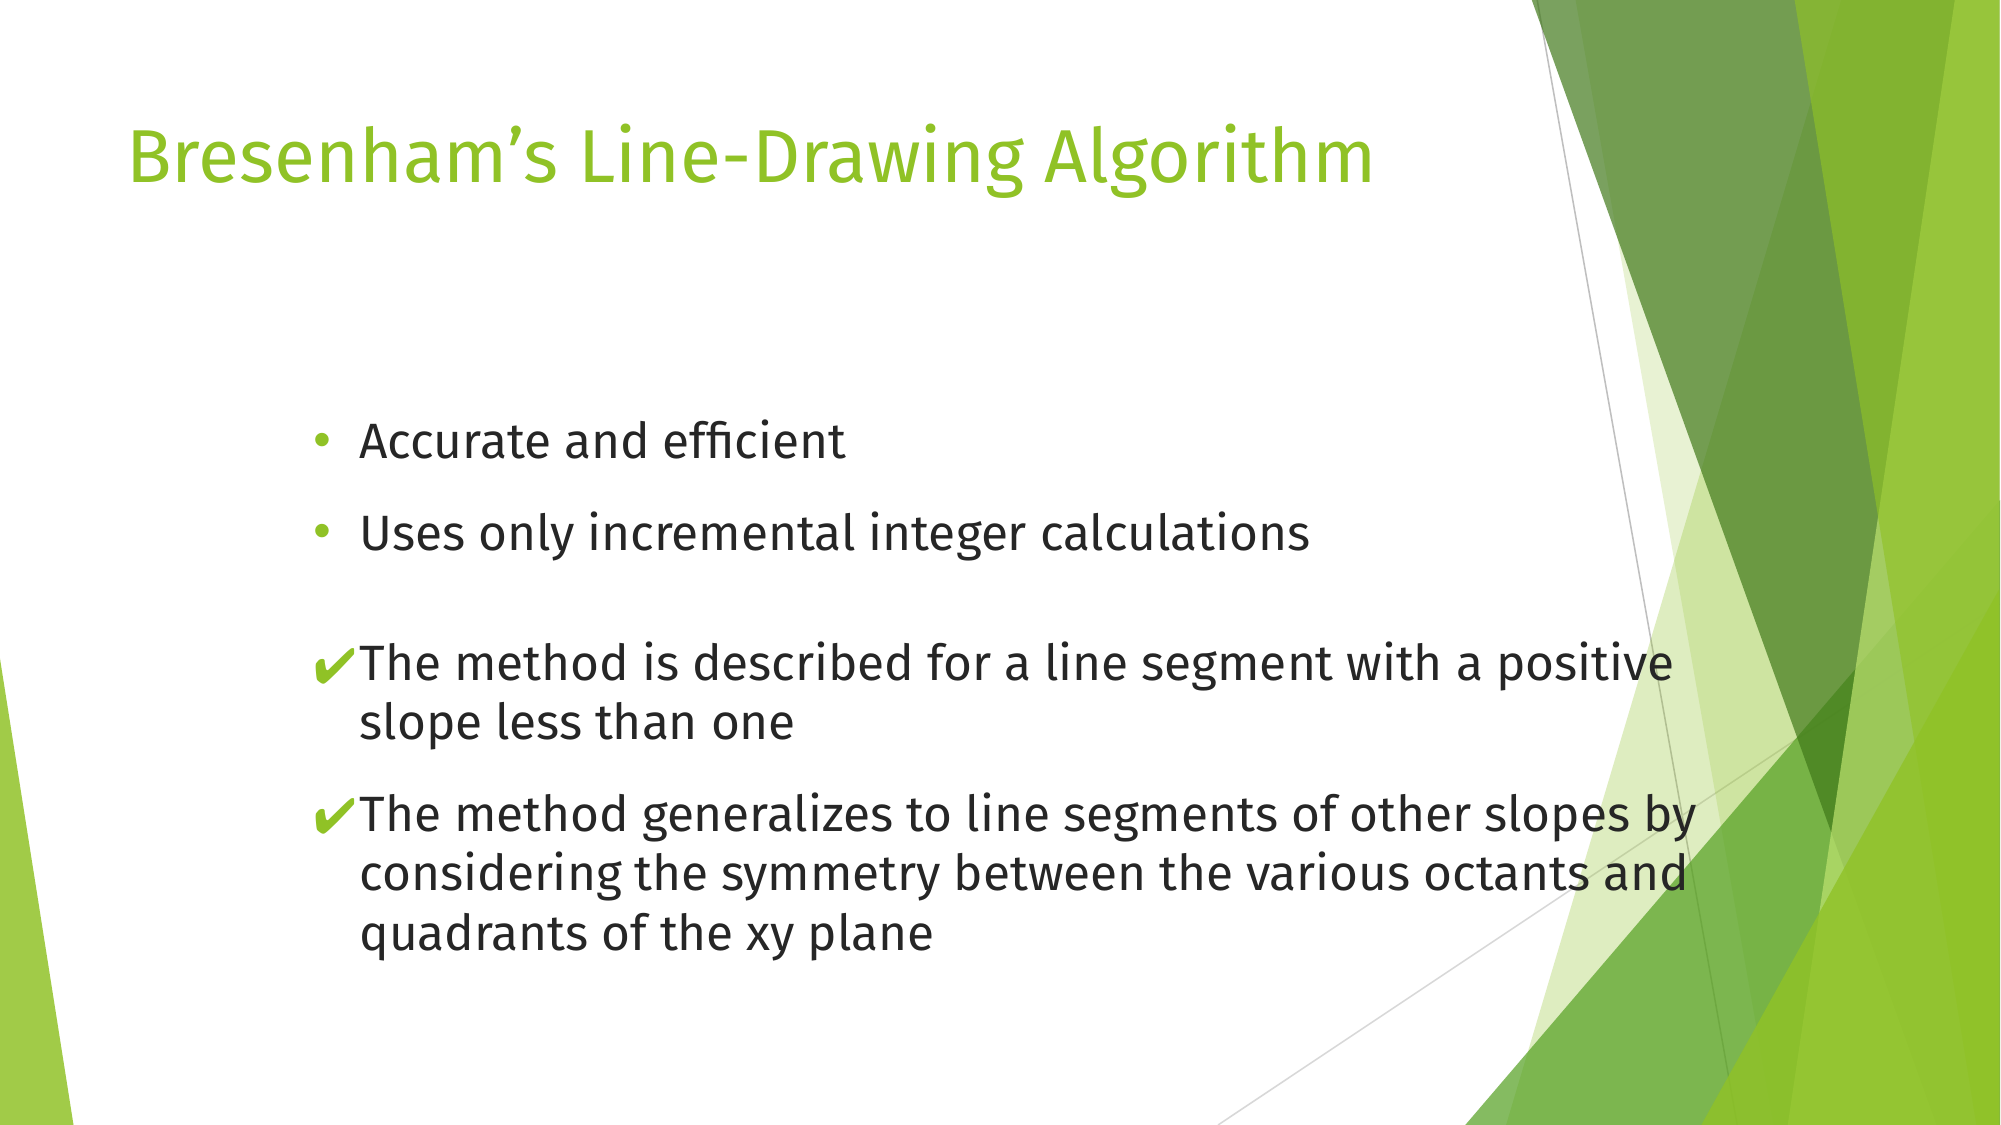

# Bresenham’s Line-Drawing Algorithm
Accurate and efficient
Uses only incremental integer calculations

The method is described for a line segment with a positive slope less than one
The method generalizes to line segments of other slopes by considering the symmetry between the various octants and quadrants of the xy plane